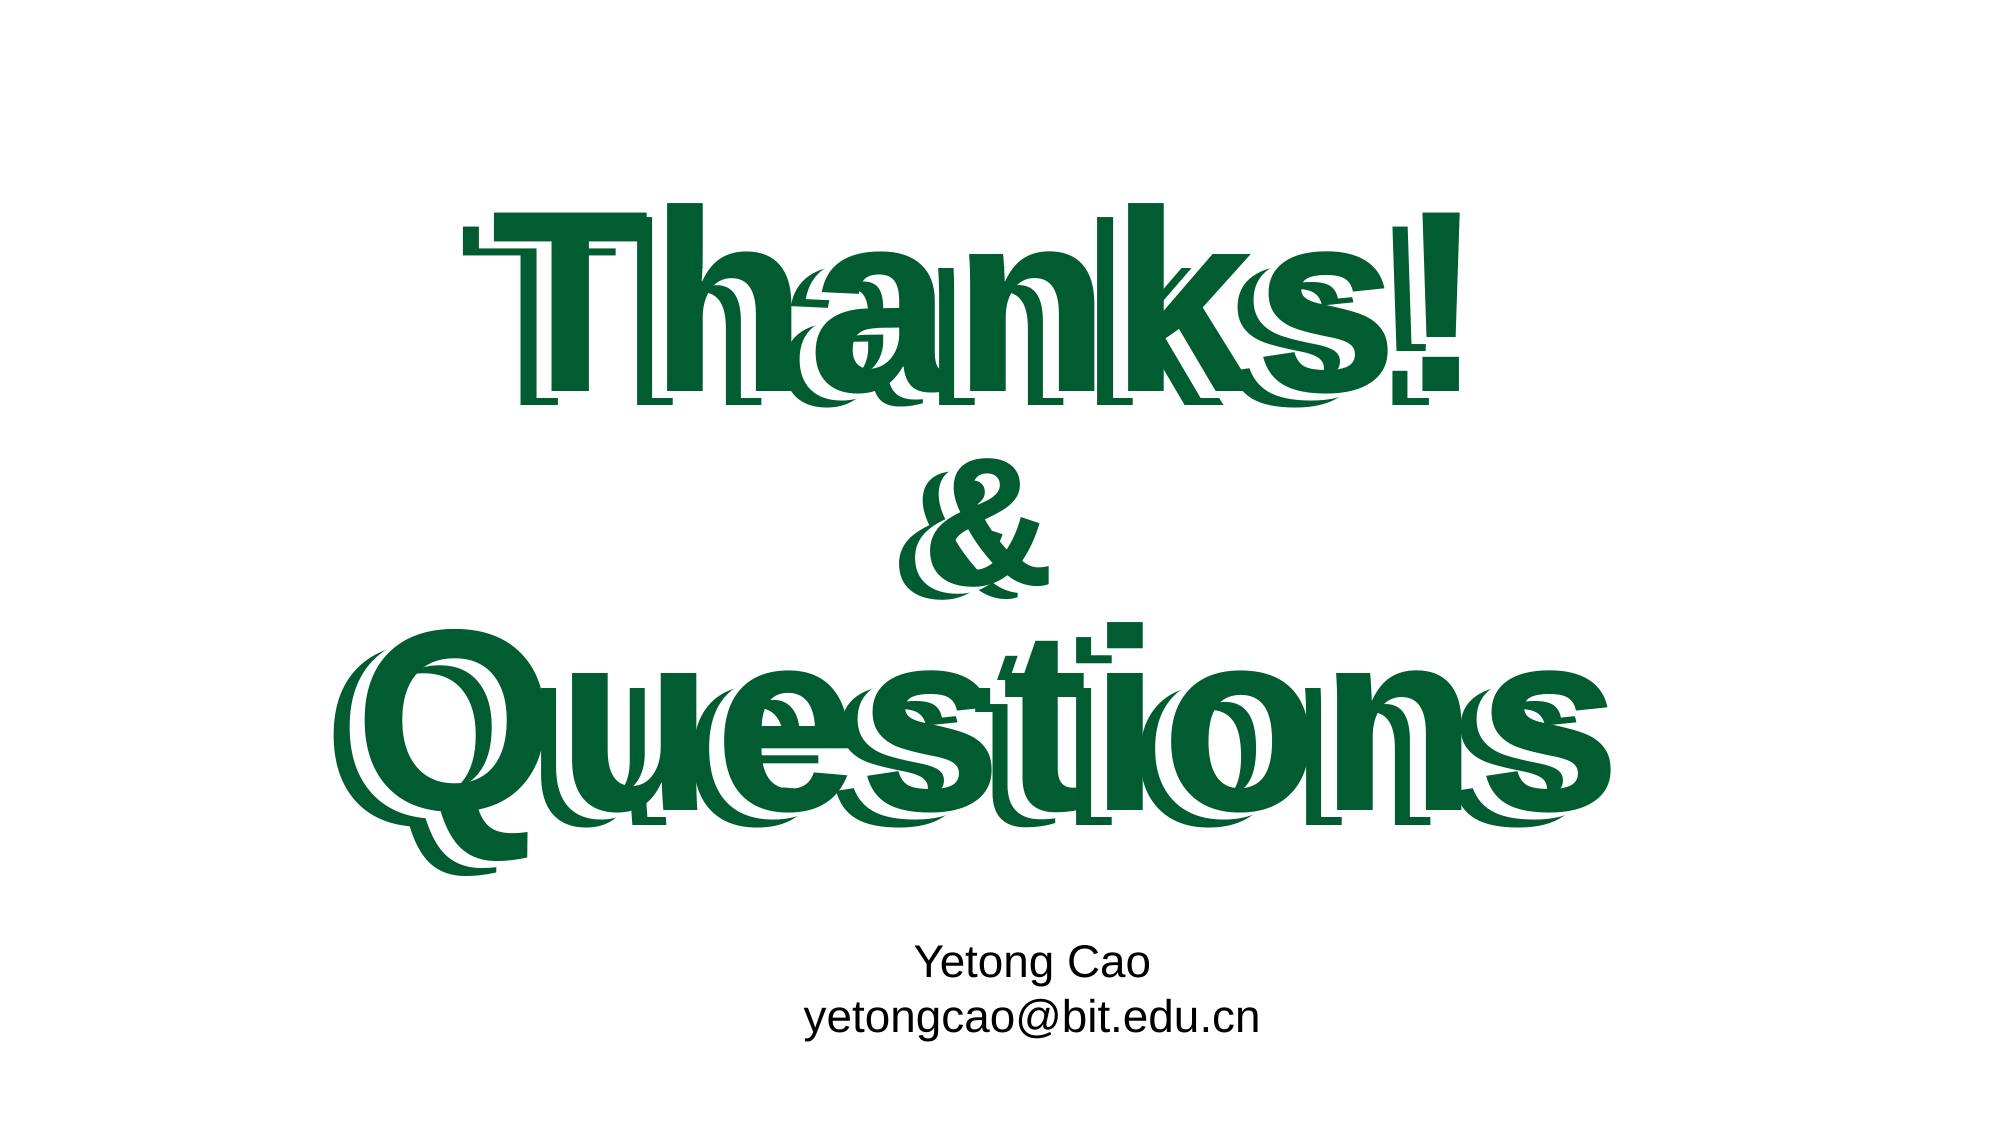

Thanks!
Thanks!
Thanks!
&
&
&
Questions
Questions
Questions
Yetong Cao
yetongcao@bit.edu.cn